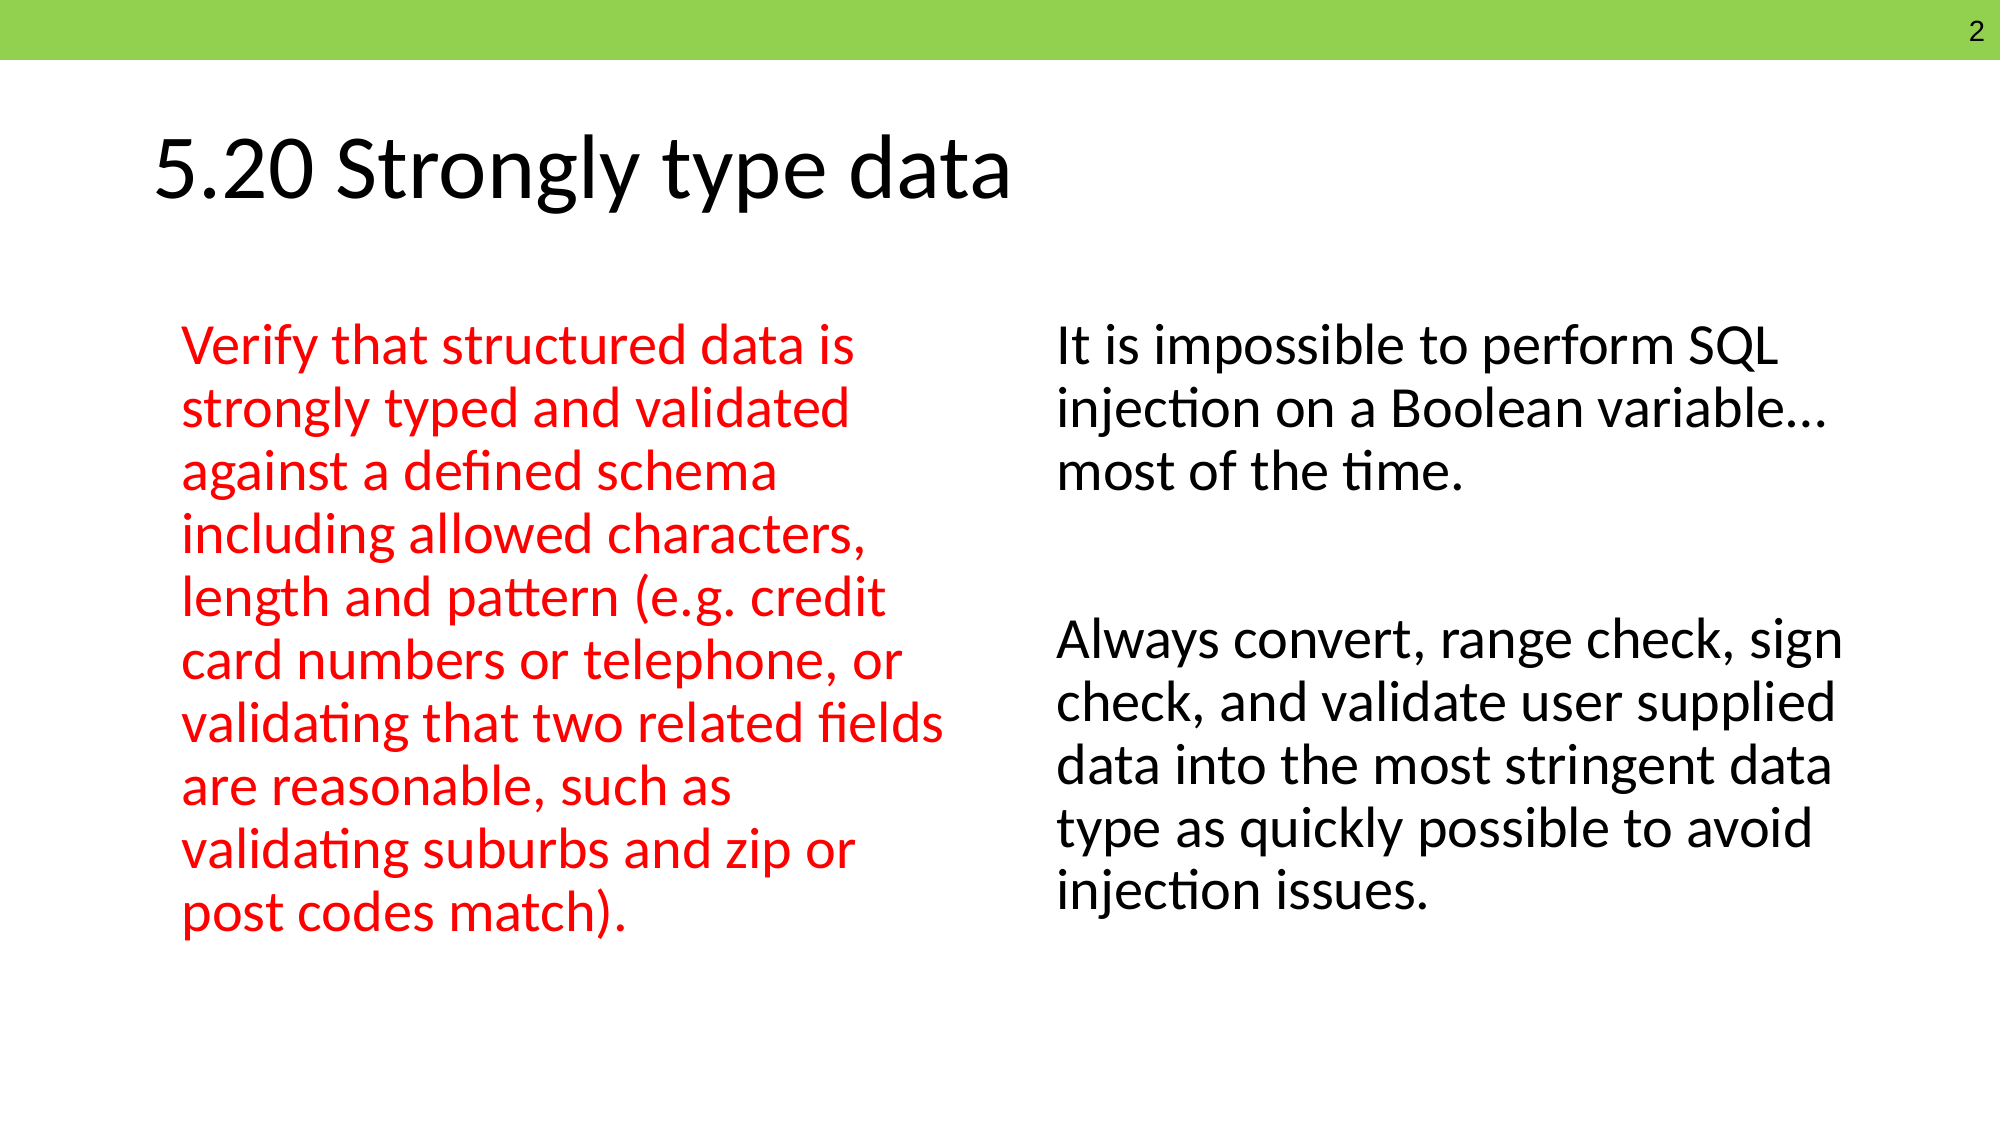

# 5.20 Strongly type data
Verify that structured data is strongly typed and validated against a defined schema including allowed characters, length and pattern (e.g. credit card numbers or telephone, or validating that two related fields are reasonable, such as validating suburbs and zip or post codes match).
It is impossible to perform SQL injection on a Boolean variable… most of the time.

Always convert, range check, sign check, and validate user supplied data into the most stringent data type as quickly possible to avoid injection issues.